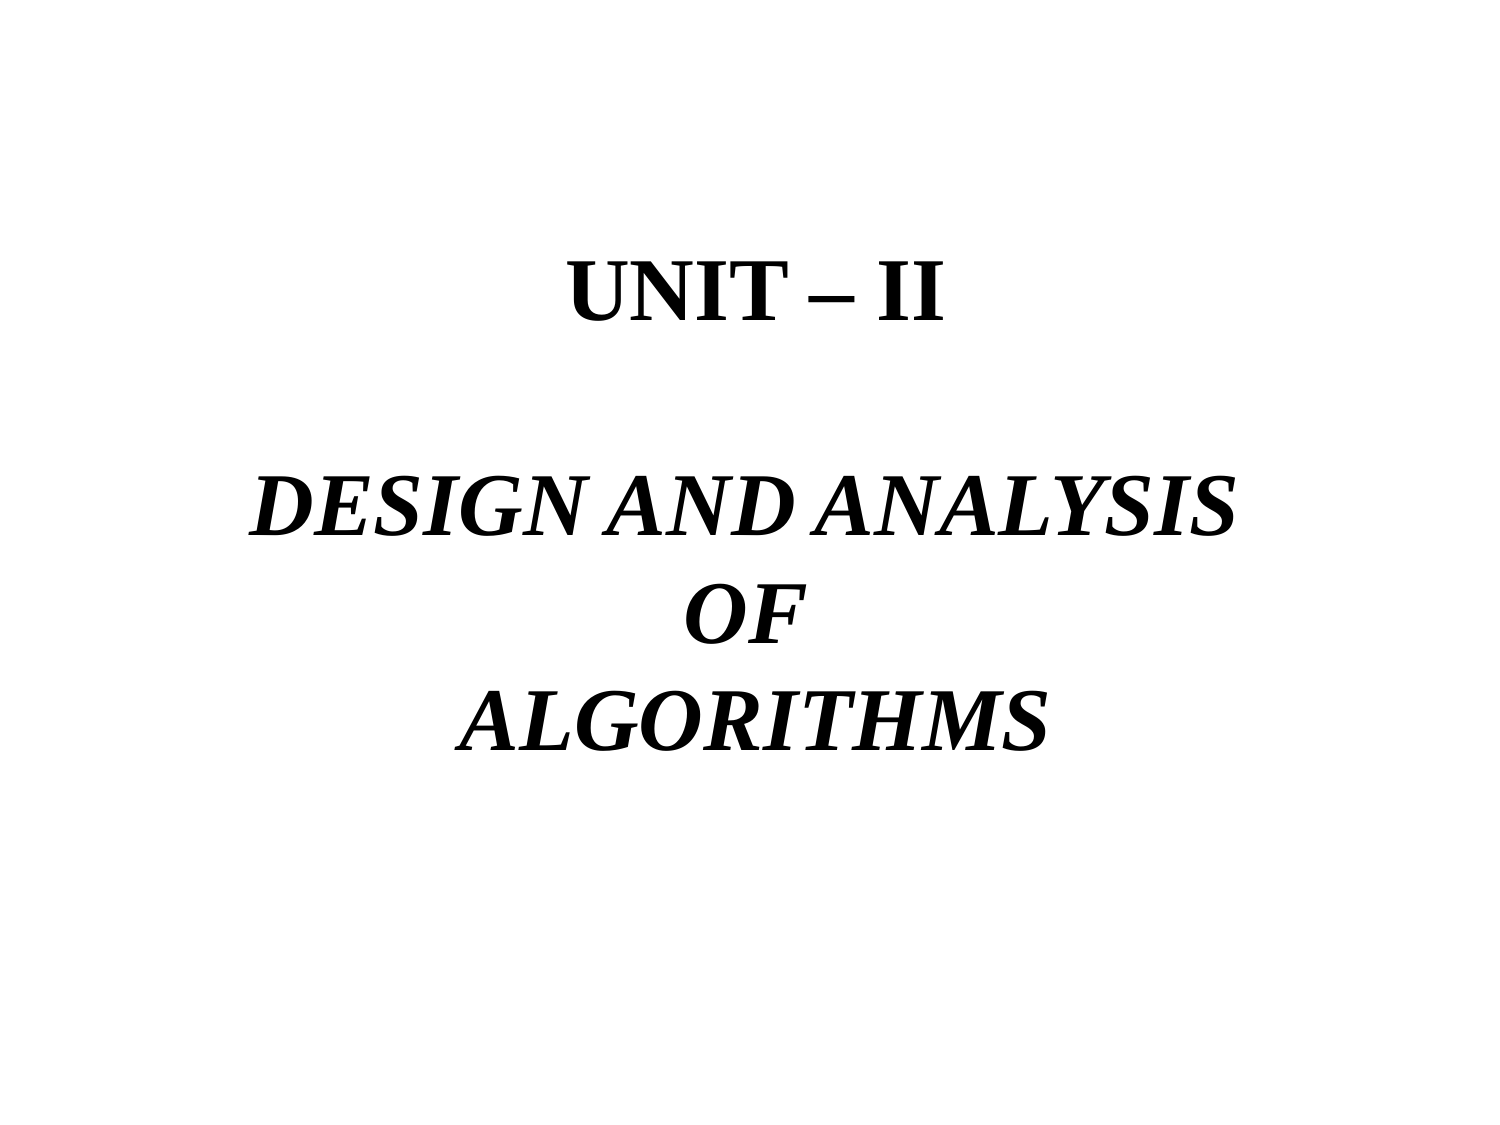

# UNIT – II DESIGN AND ANALYSIS OF ALGORITHMS